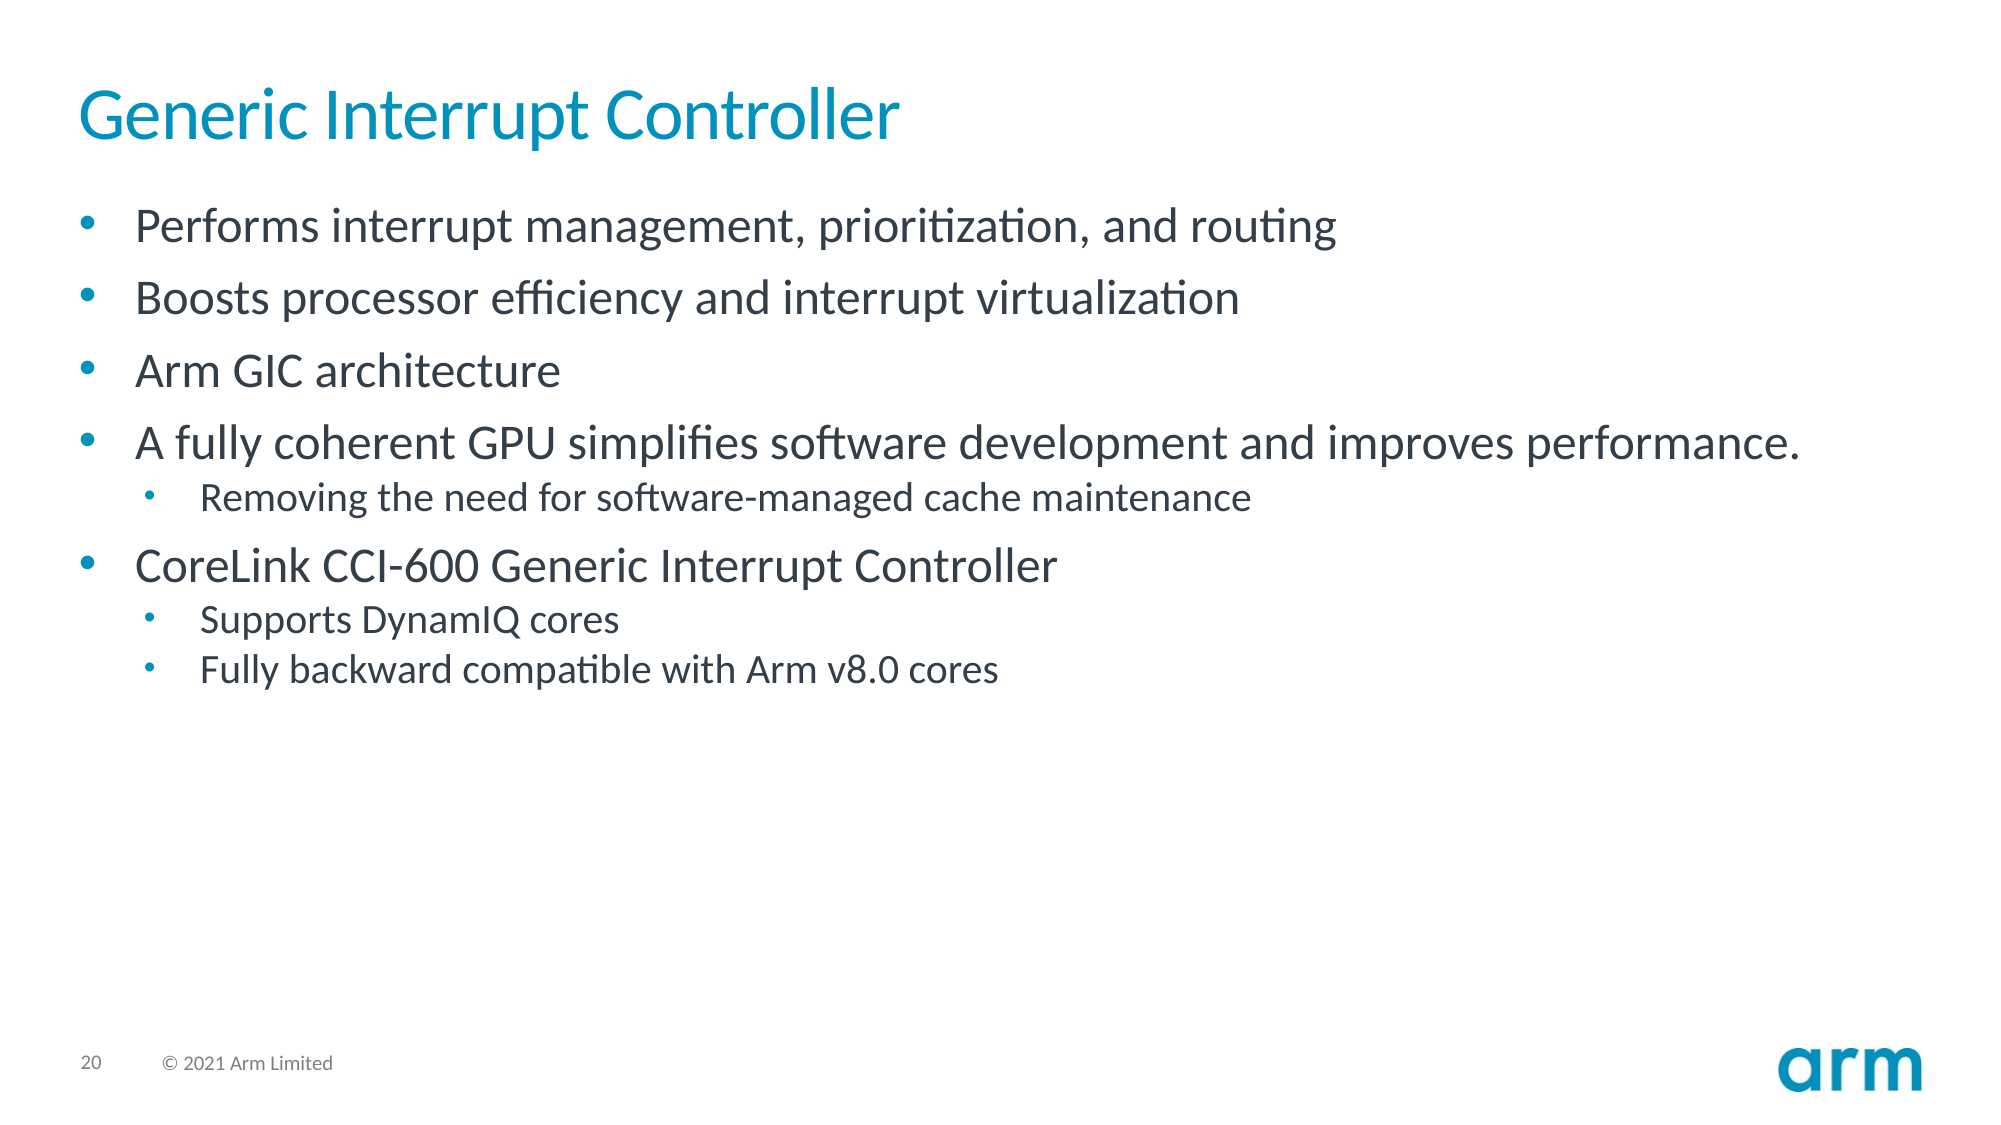

# Generic Interrupt Controller
Performs interrupt management, prioritization, and routing
Boosts processor efficiency and interrupt virtualization
Arm GIC architecture
A fully coherent GPU simplifies software development and improves performance.
Removing the need for software-managed cache maintenance
CoreLink CCI-600 Generic Interrupt Controller
Supports DynamIQ cores
Fully backward compatible with Arm v8.0 cores